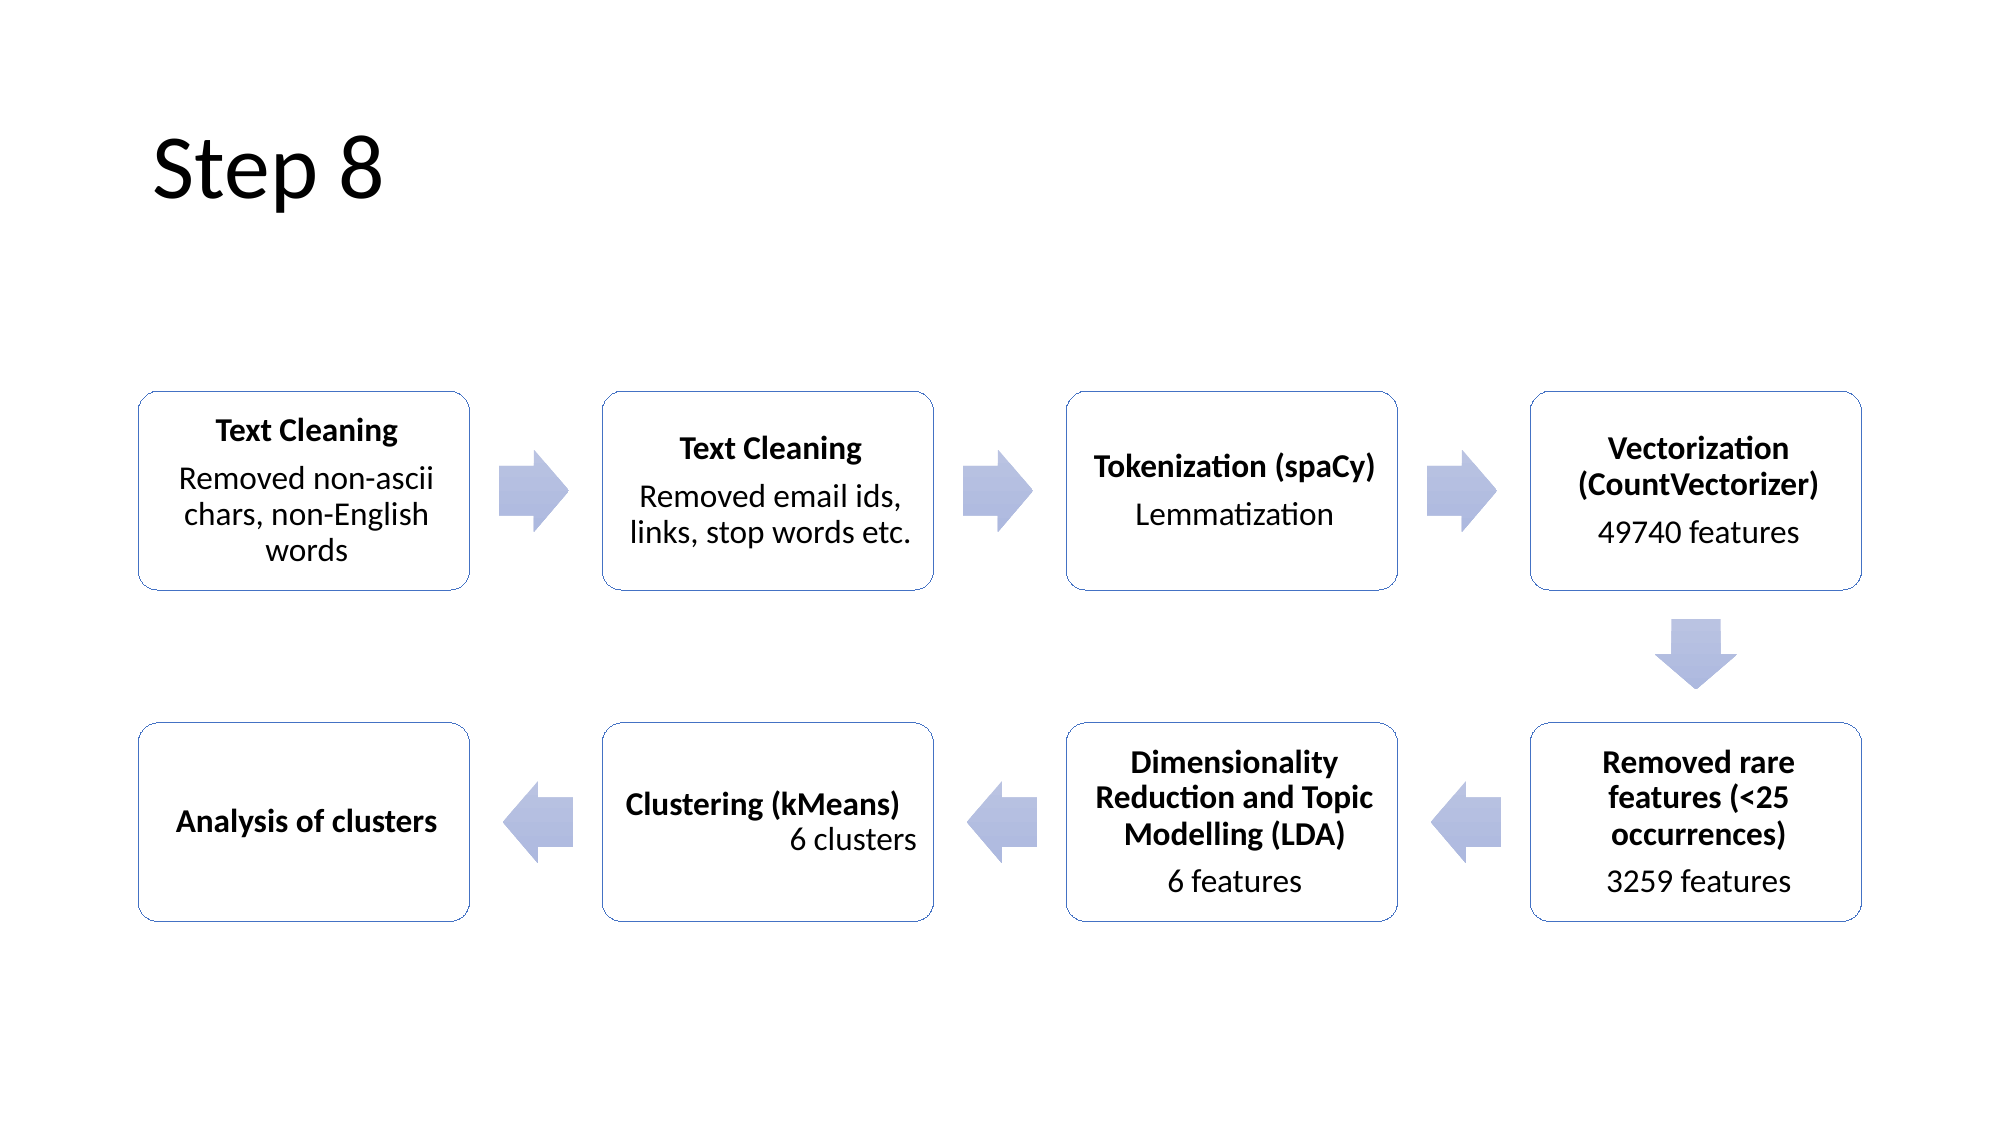

# Step 8
Text Cleaning
Removed non-ascii chars, non-English words

Text Cleaning
Removed email ids, links, stop words etc.

Tokenization (spaCy)
Lemmatization

Vectorization (CountVectorizer)
49740 features

Removed rare features (<25 occurrences)
3259 features

Dimensionality Reduction and Topic Modelling (LDA)
6 features

Clustering (kMeans)                         6 clusters

Analysis of clusters